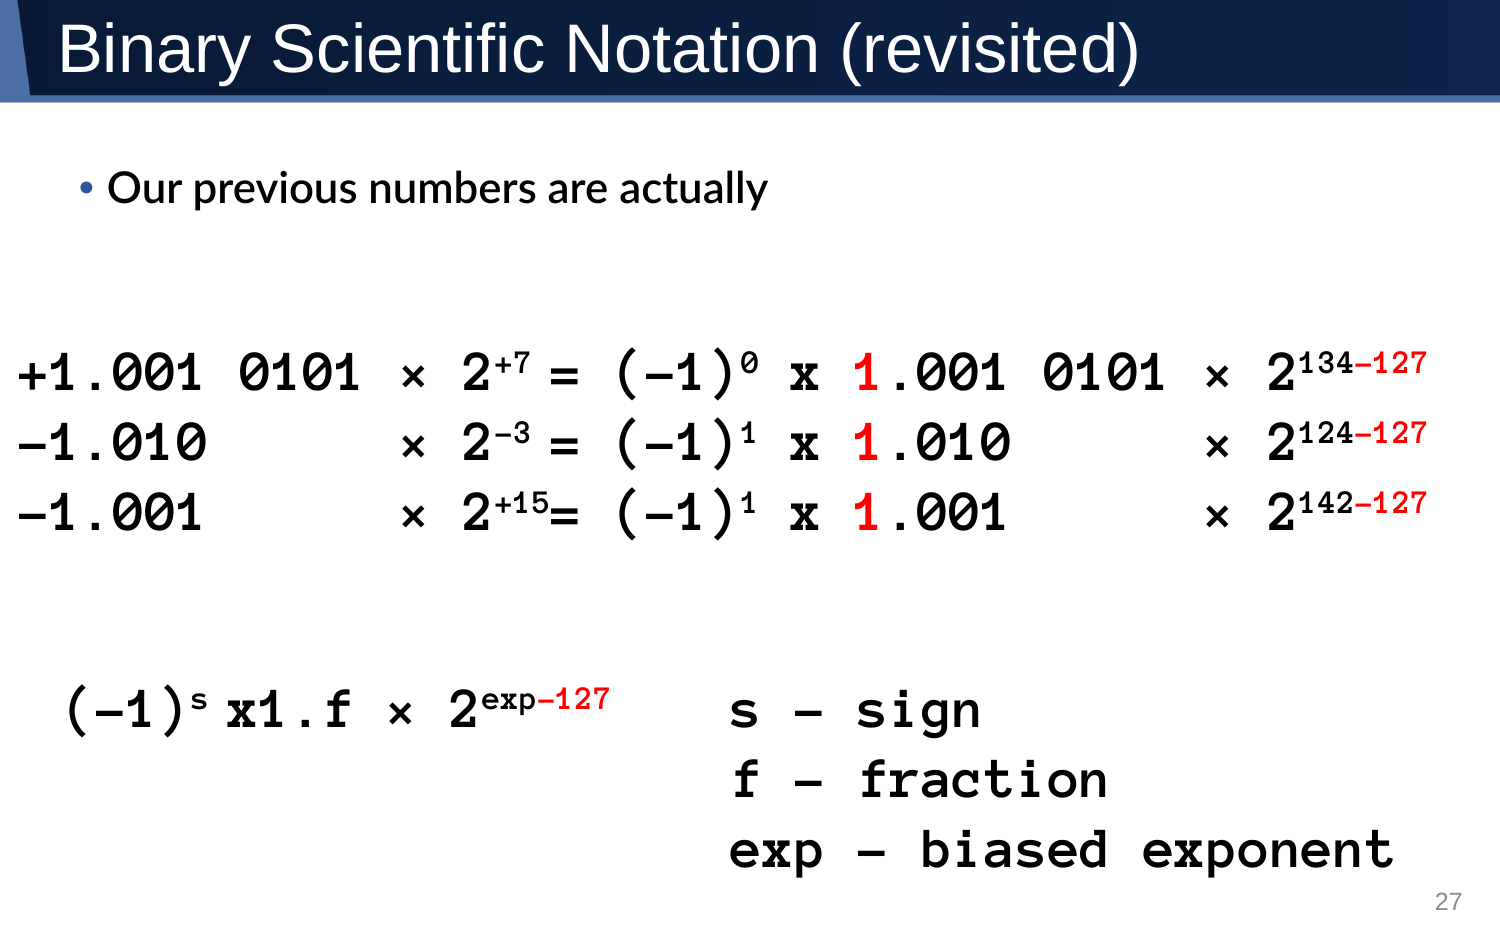

# Binary Scientific Notation (revisited)
Our previous numbers are actually
+1.001 0101 × 2+7 =
-1.010      × 2-3 =
-1.001      × 2+15=
(-1)0 x 1.001 0101 × 2134-127
(-1)1 x 1.010      × 2124-127
(-1)1 x 1.001      × 2142-127
(-1)s x1.f × 2exp-127
s – sign
f – fraction
exp – biased exponent
27